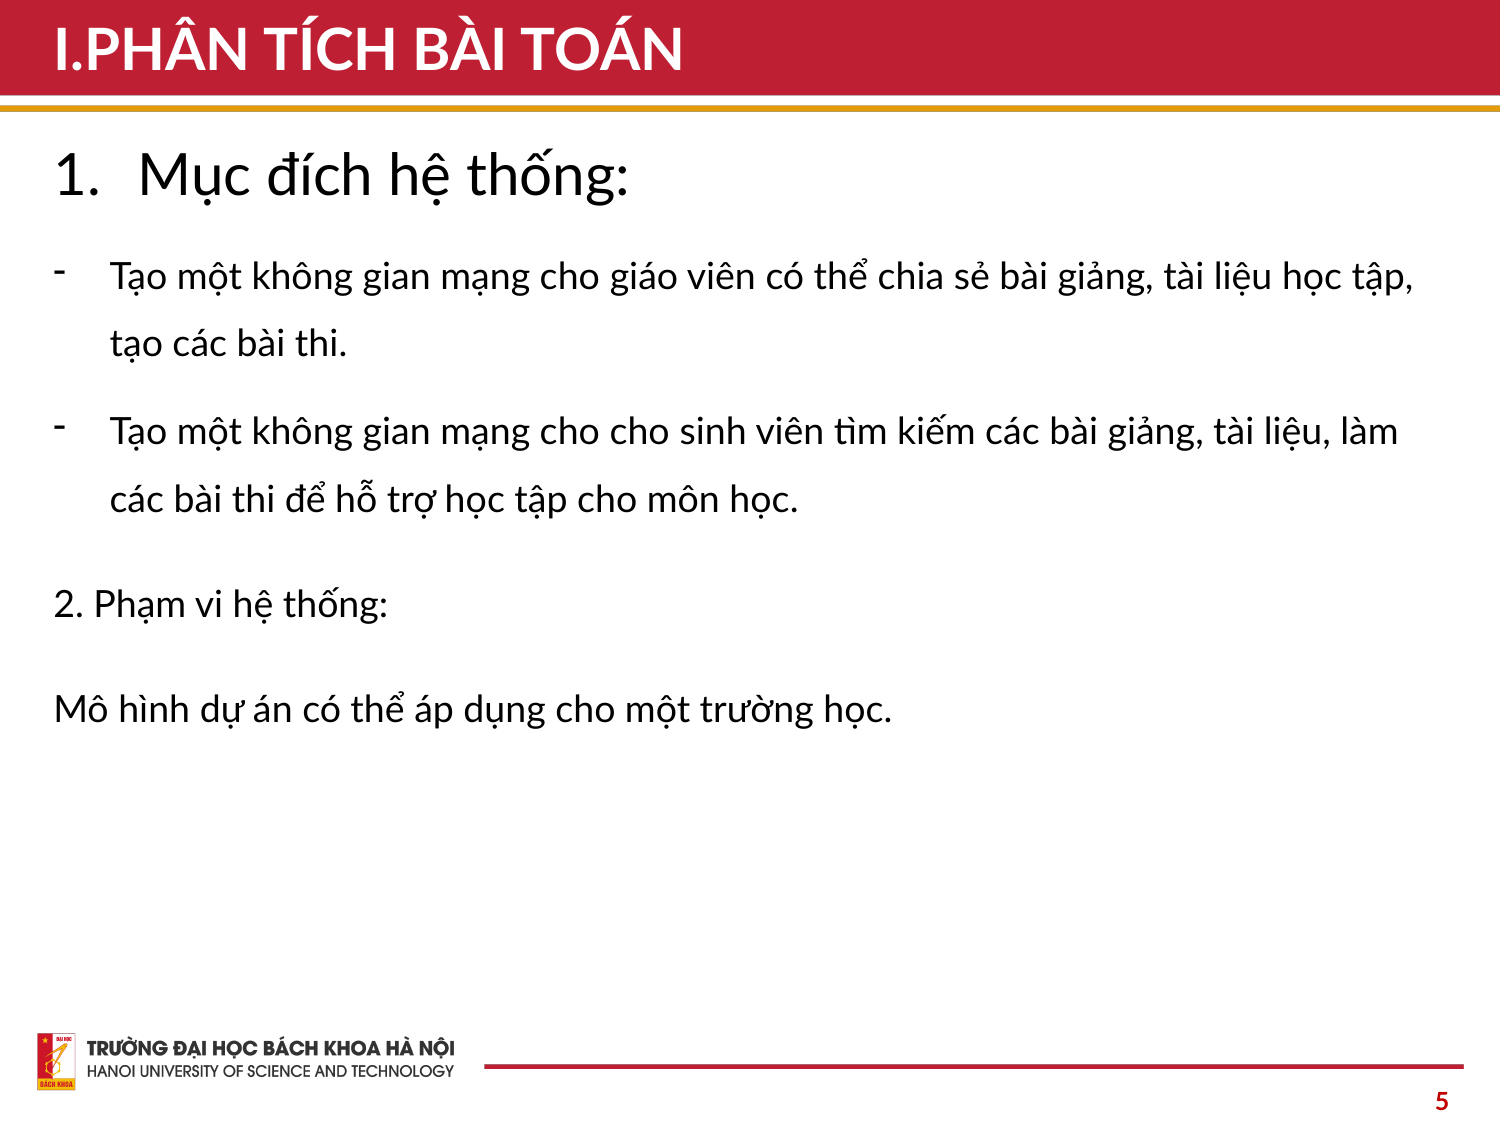

# I.PHÂN TÍCH BÀI TOÁN
Mục đích hệ thống:
Tạo một không gian mạng cho giáo viên có thể chia sẻ bài giảng, tài liệu học tập, tạo các bài thi.
Tạo một không gian mạng cho cho sinh viên tìm kiếm các bài giảng, tài liệu, làm các bài thi để hỗ trợ học tập cho môn học.
2. Phạm vi hệ thống:
Mô hình dự án có thể áp dụng cho một trường học.

5